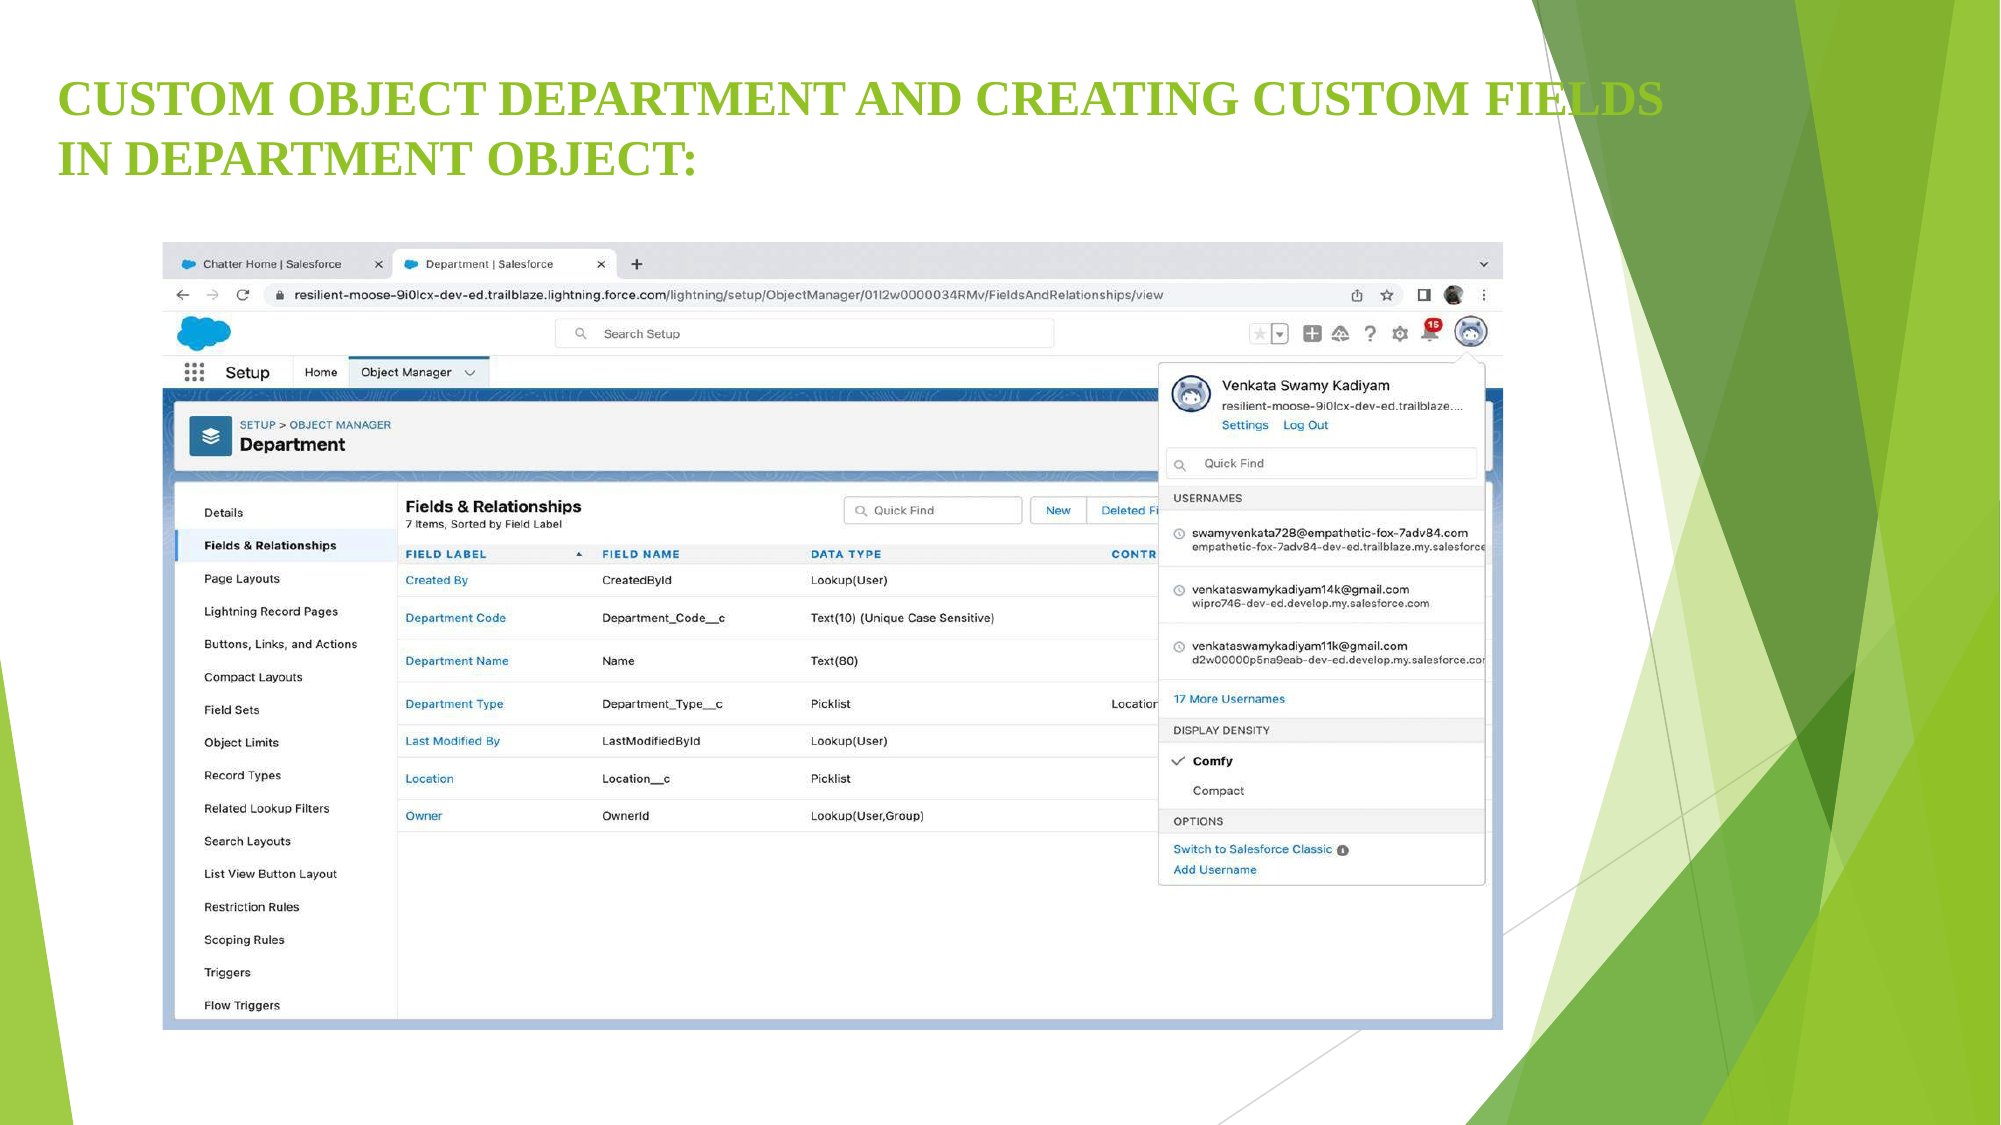

# CUSTOM OBJECT DEPARTMENT AND CREATING CUSTOM FIELDS
IN DEPARTMENT OBJECT: